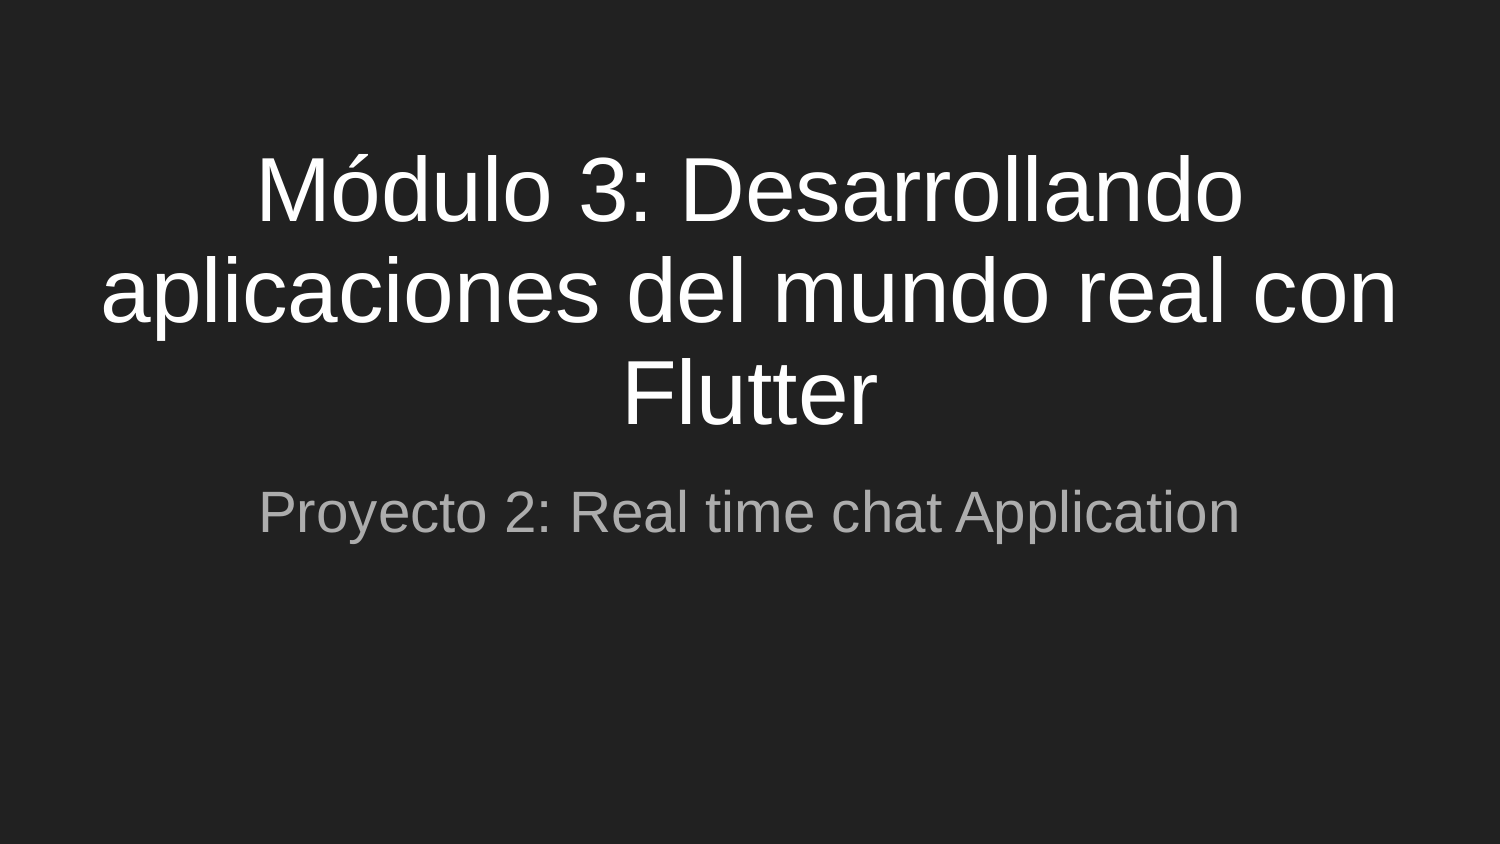

# Módulo 3: Desarrollando aplicaciones del mundo real con Flutter
Proyecto 2: Real time chat Application